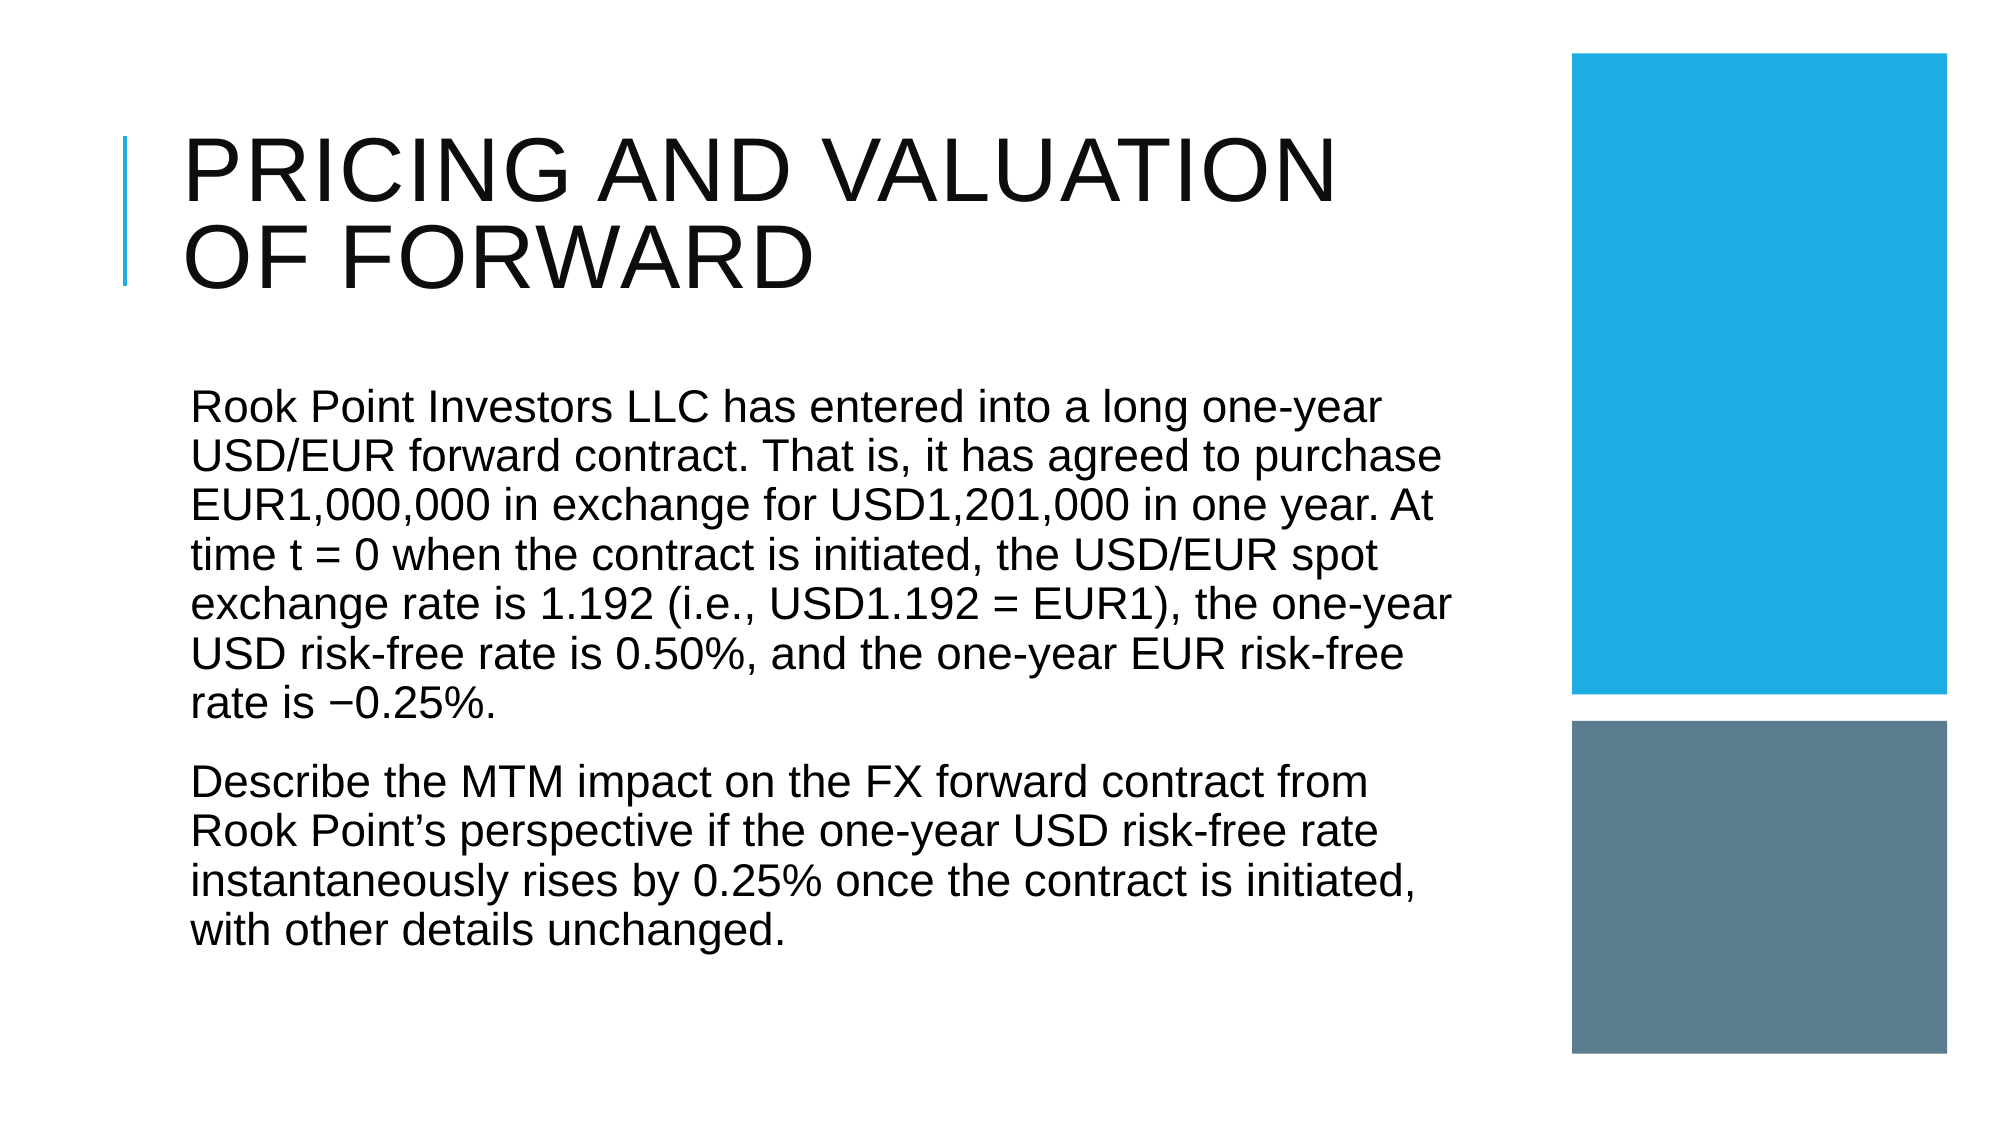

# Pricing and valuation of forward
Rook Point Investors LLC has entered into a long one-year USD/EUR forward contract. That is, it has agreed to purchase EUR1,000,000 in exchange for USD1,201,000 in one year. At time t = 0 when the contract is initiated, the USD/EUR spot exchange rate is 1.192 (i.e., USD1.192 = EUR1), the one-year USD risk-free rate is 0.50%, and the one-year EUR risk-free rate is −0.25%.
Describe the MTM impact on the FX forward contract from Rook Point’s perspective if the one-year USD risk-free rate instantaneously rises by 0.25% once the contract is initiated, with other details unchanged.